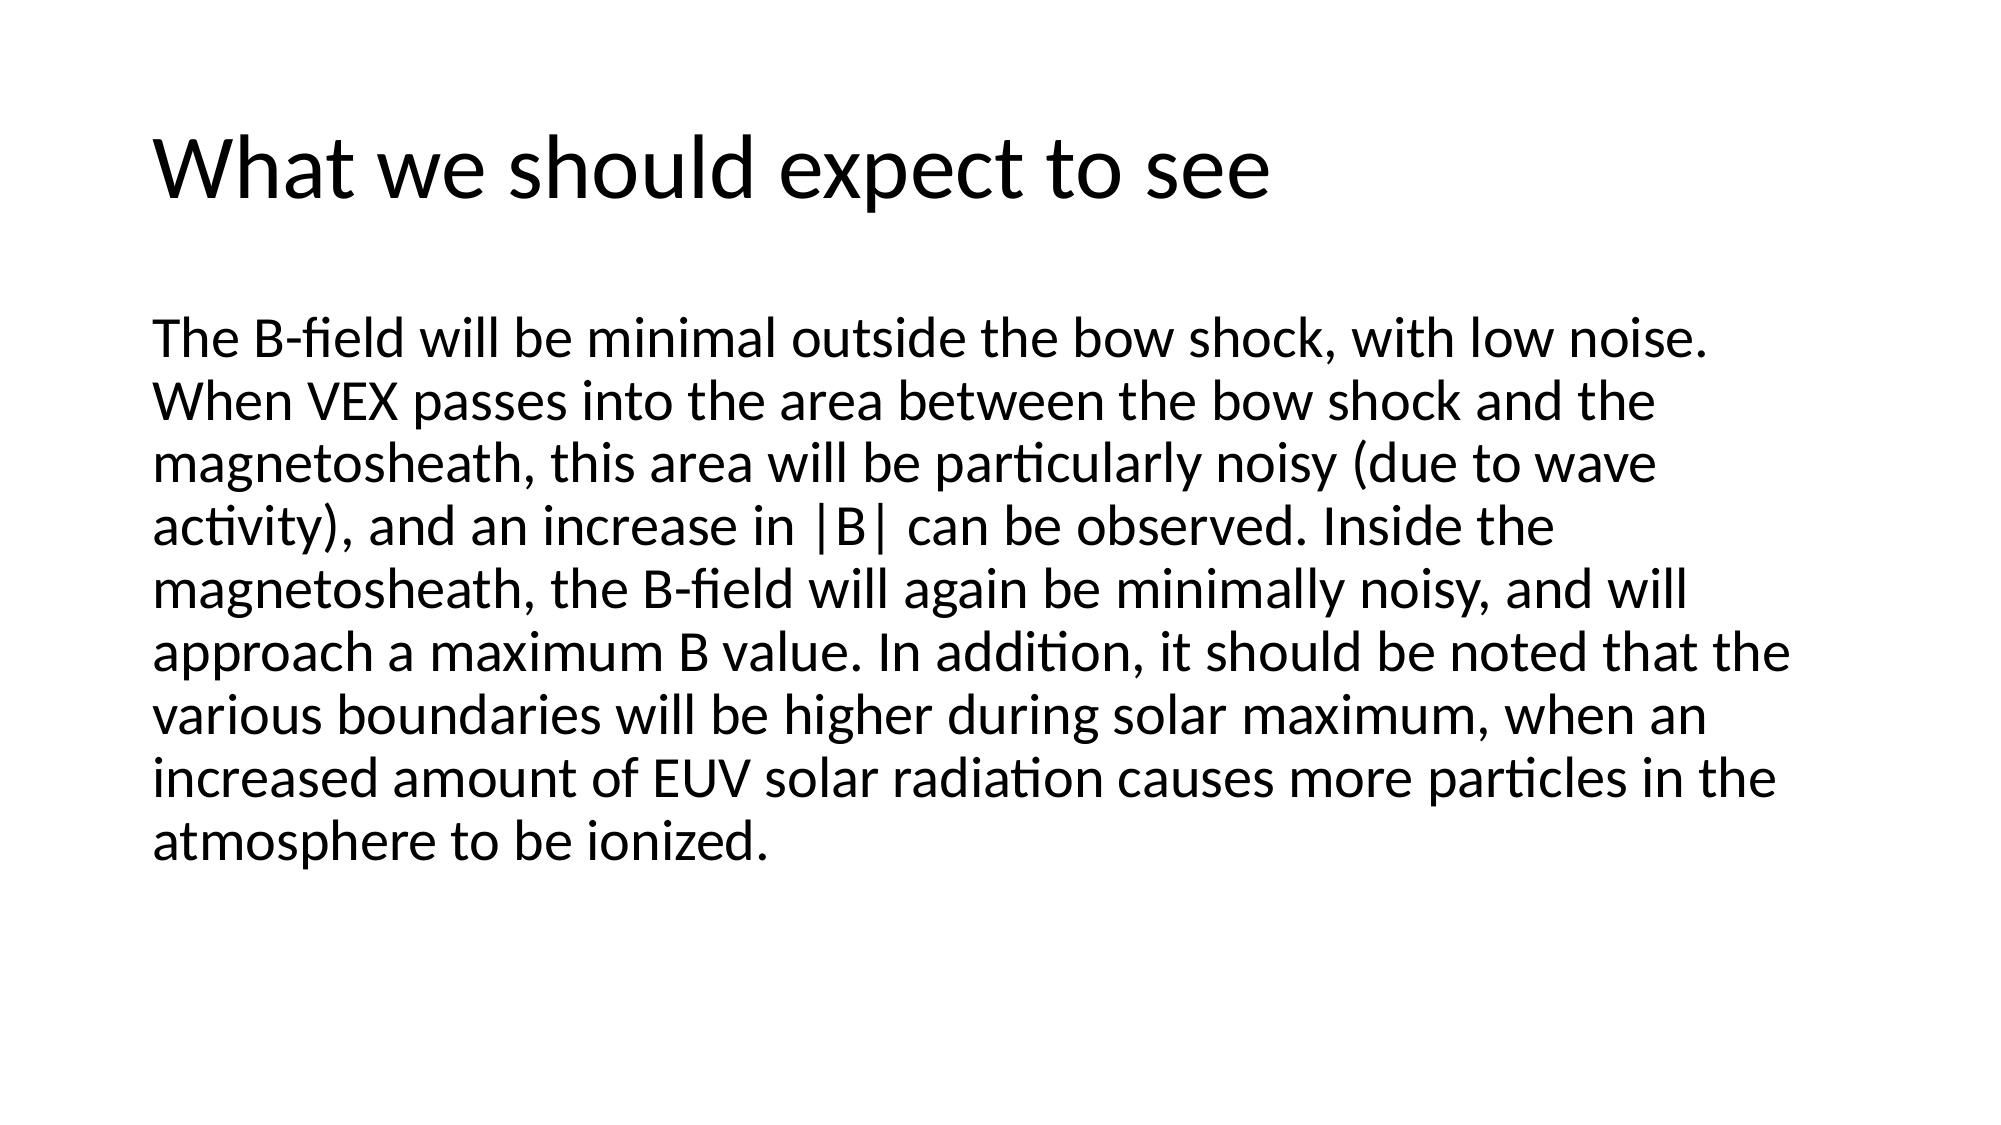

# What we should expect to see
The B-field will be minimal outside the bow shock, with low noise. When VEX passes into the area between the bow shock and the magnetosheath, this area will be particularly noisy (due to wave activity), and an increase in |B| can be observed. Inside the magnetosheath, the B-field will again be minimally noisy, and will approach a maximum B value. In addition, it should be noted that the various boundaries will be higher during solar maximum, when an increased amount of EUV solar radiation causes more particles in the atmosphere to be ionized.